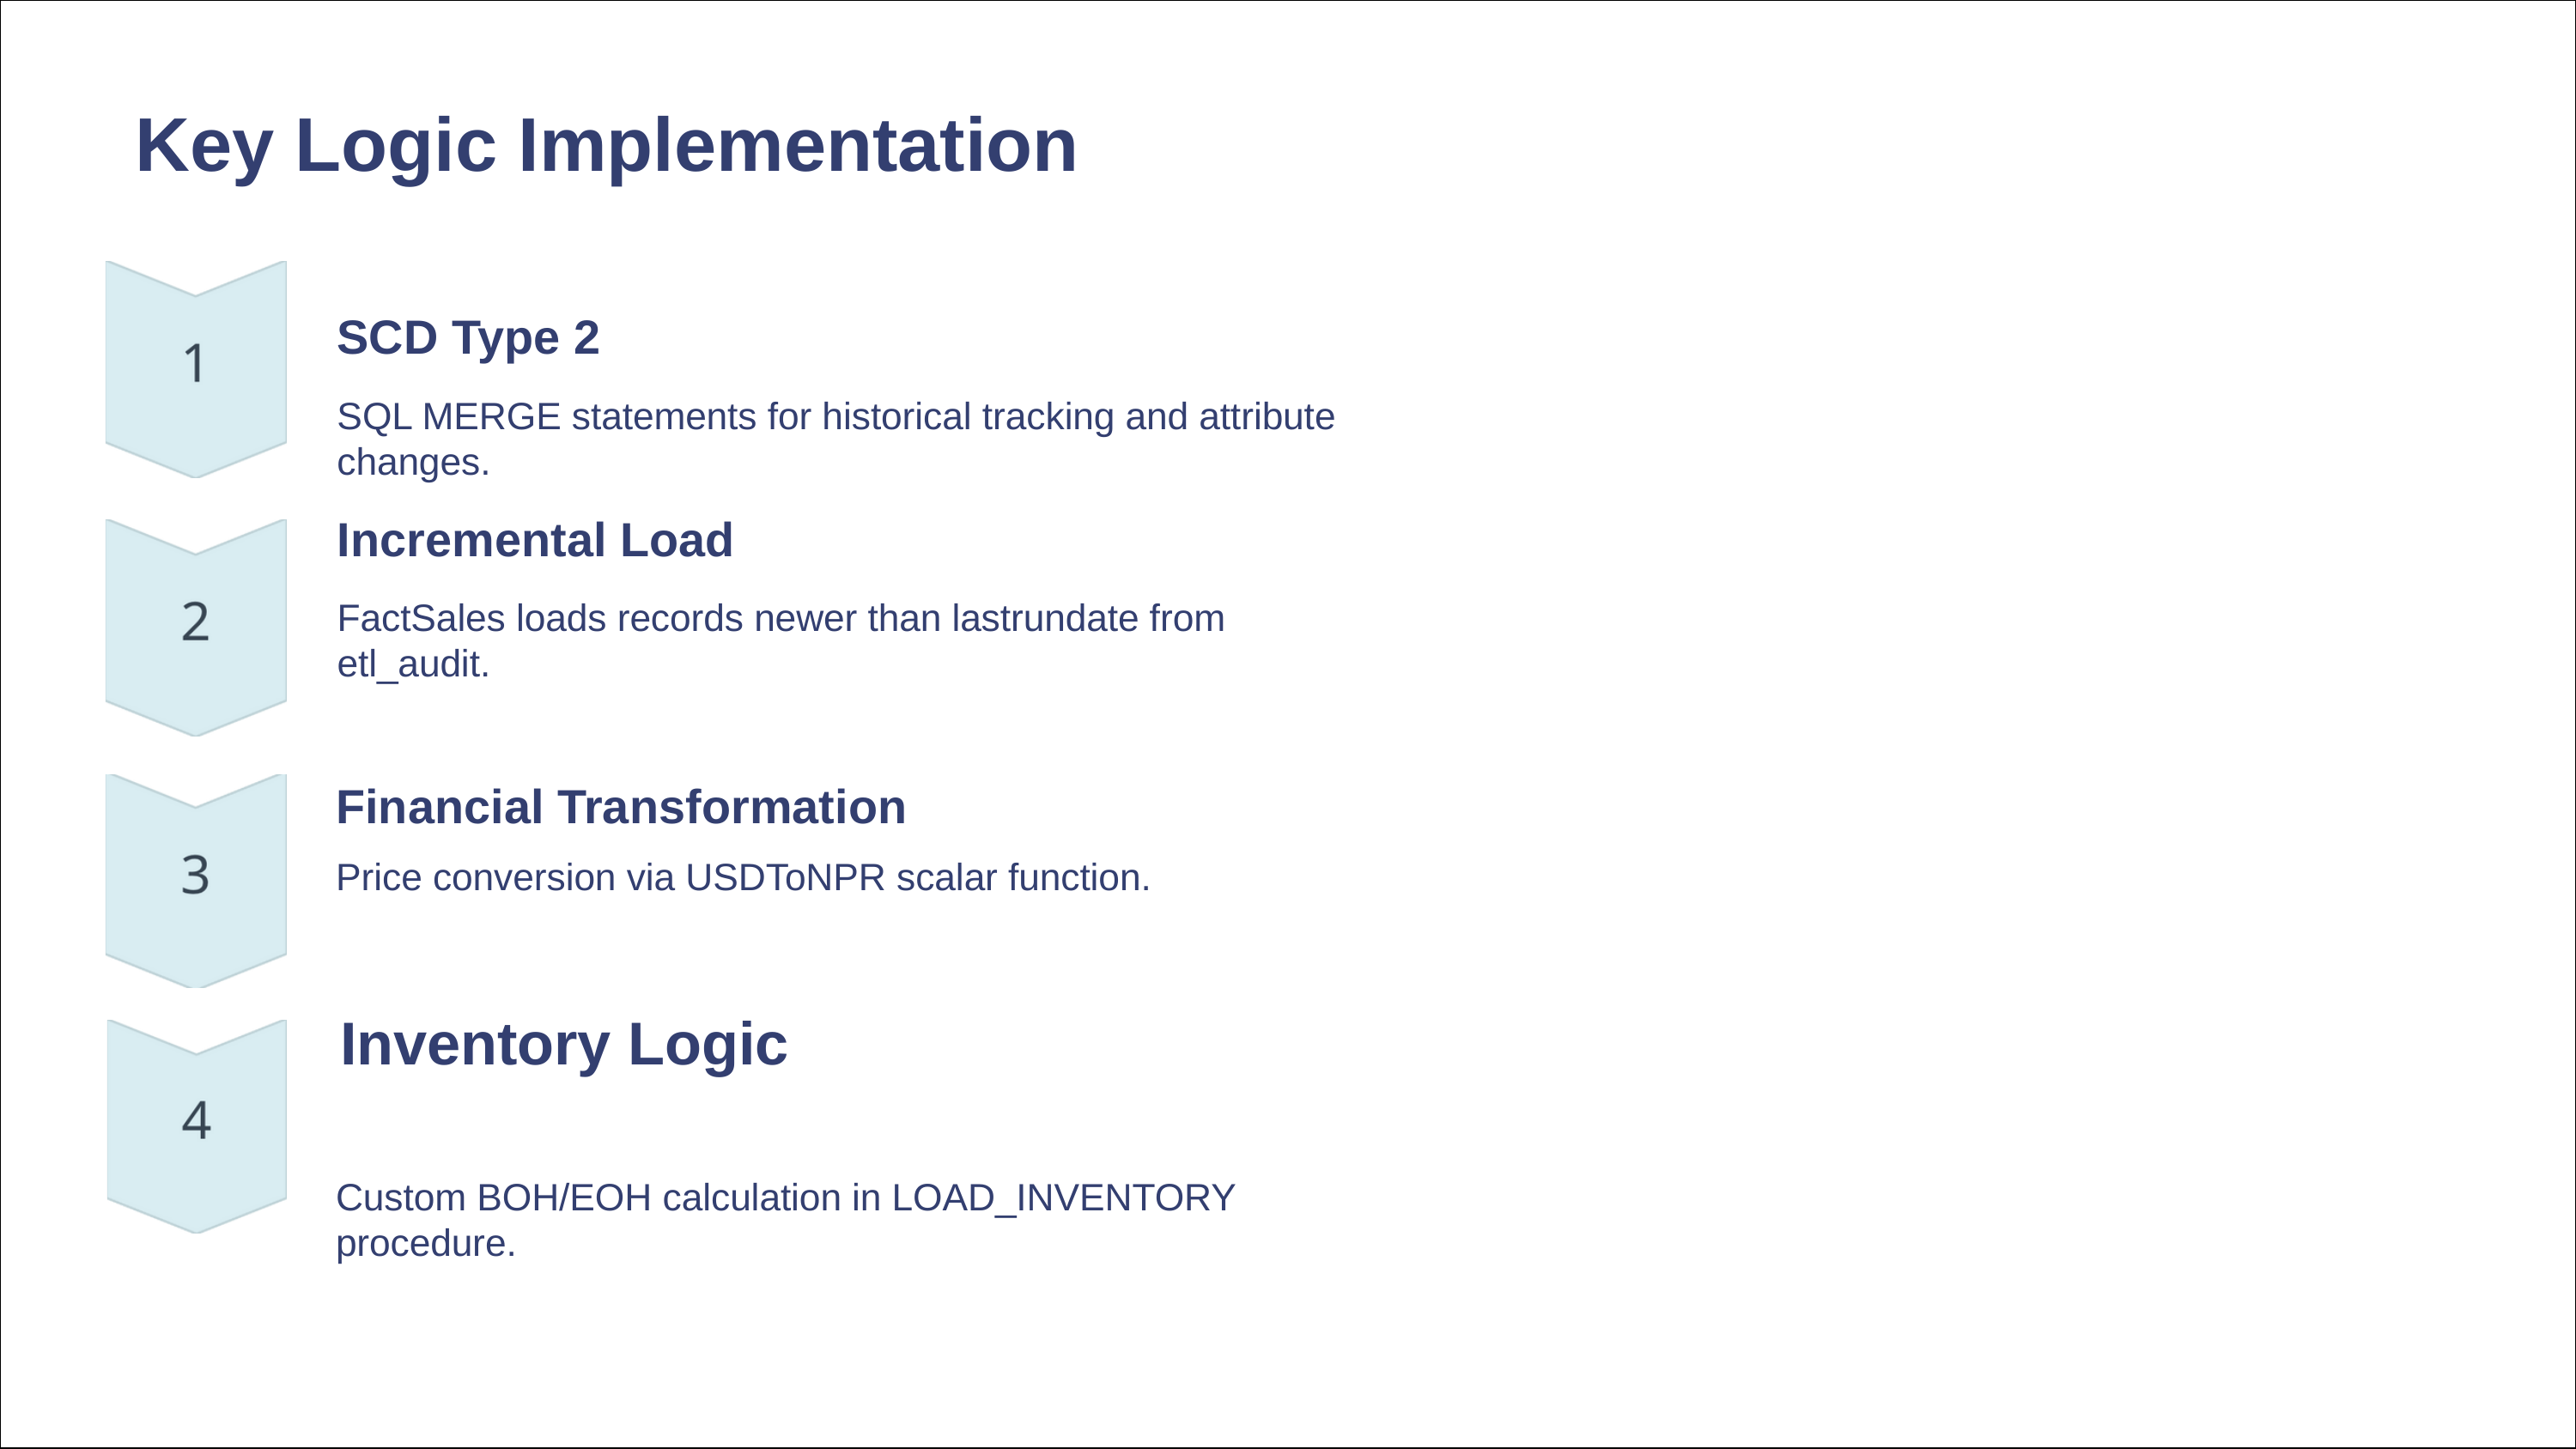

Key Logic Implementation

SCD Type 2

SQL MERGE statements for historical tracking and attribute changes.

Incremental Load

FactSales loads records newer than lastrundate from etl_audit.

Financial Transformation

Price conversion via USDToNPR scalar function.
Inventory Logic

Custom BOH/EOH calculation in LOAD_INVENTORY procedure.

Inventory Logic
Custom BOH/EOH calculation in LOAD_INVENTORY procedure.